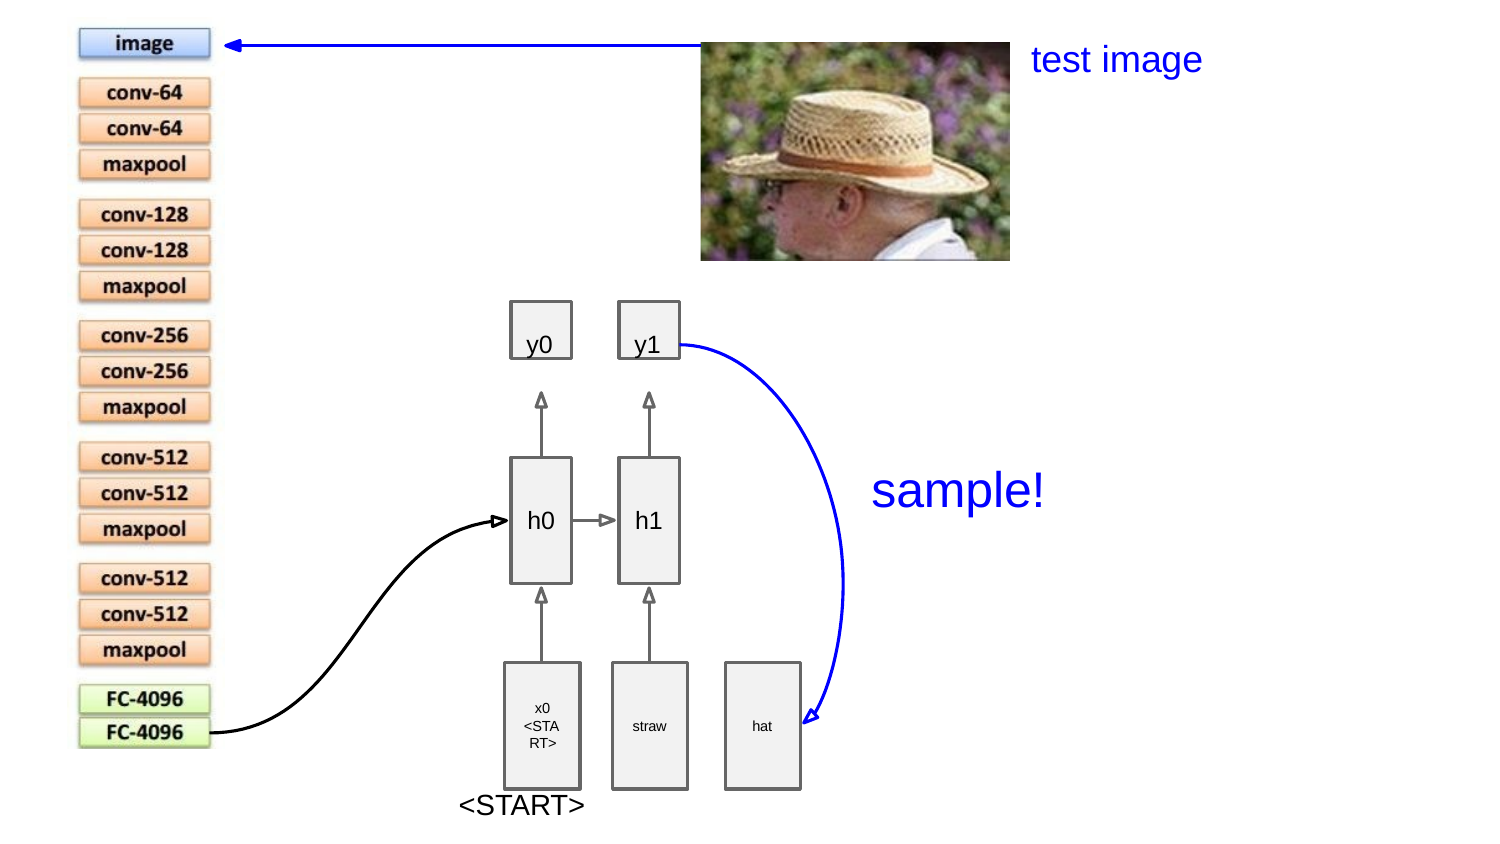

# test image

y0

y1

sample!

h0
h1

x0
<STA  RT>

straw
hat

<START>